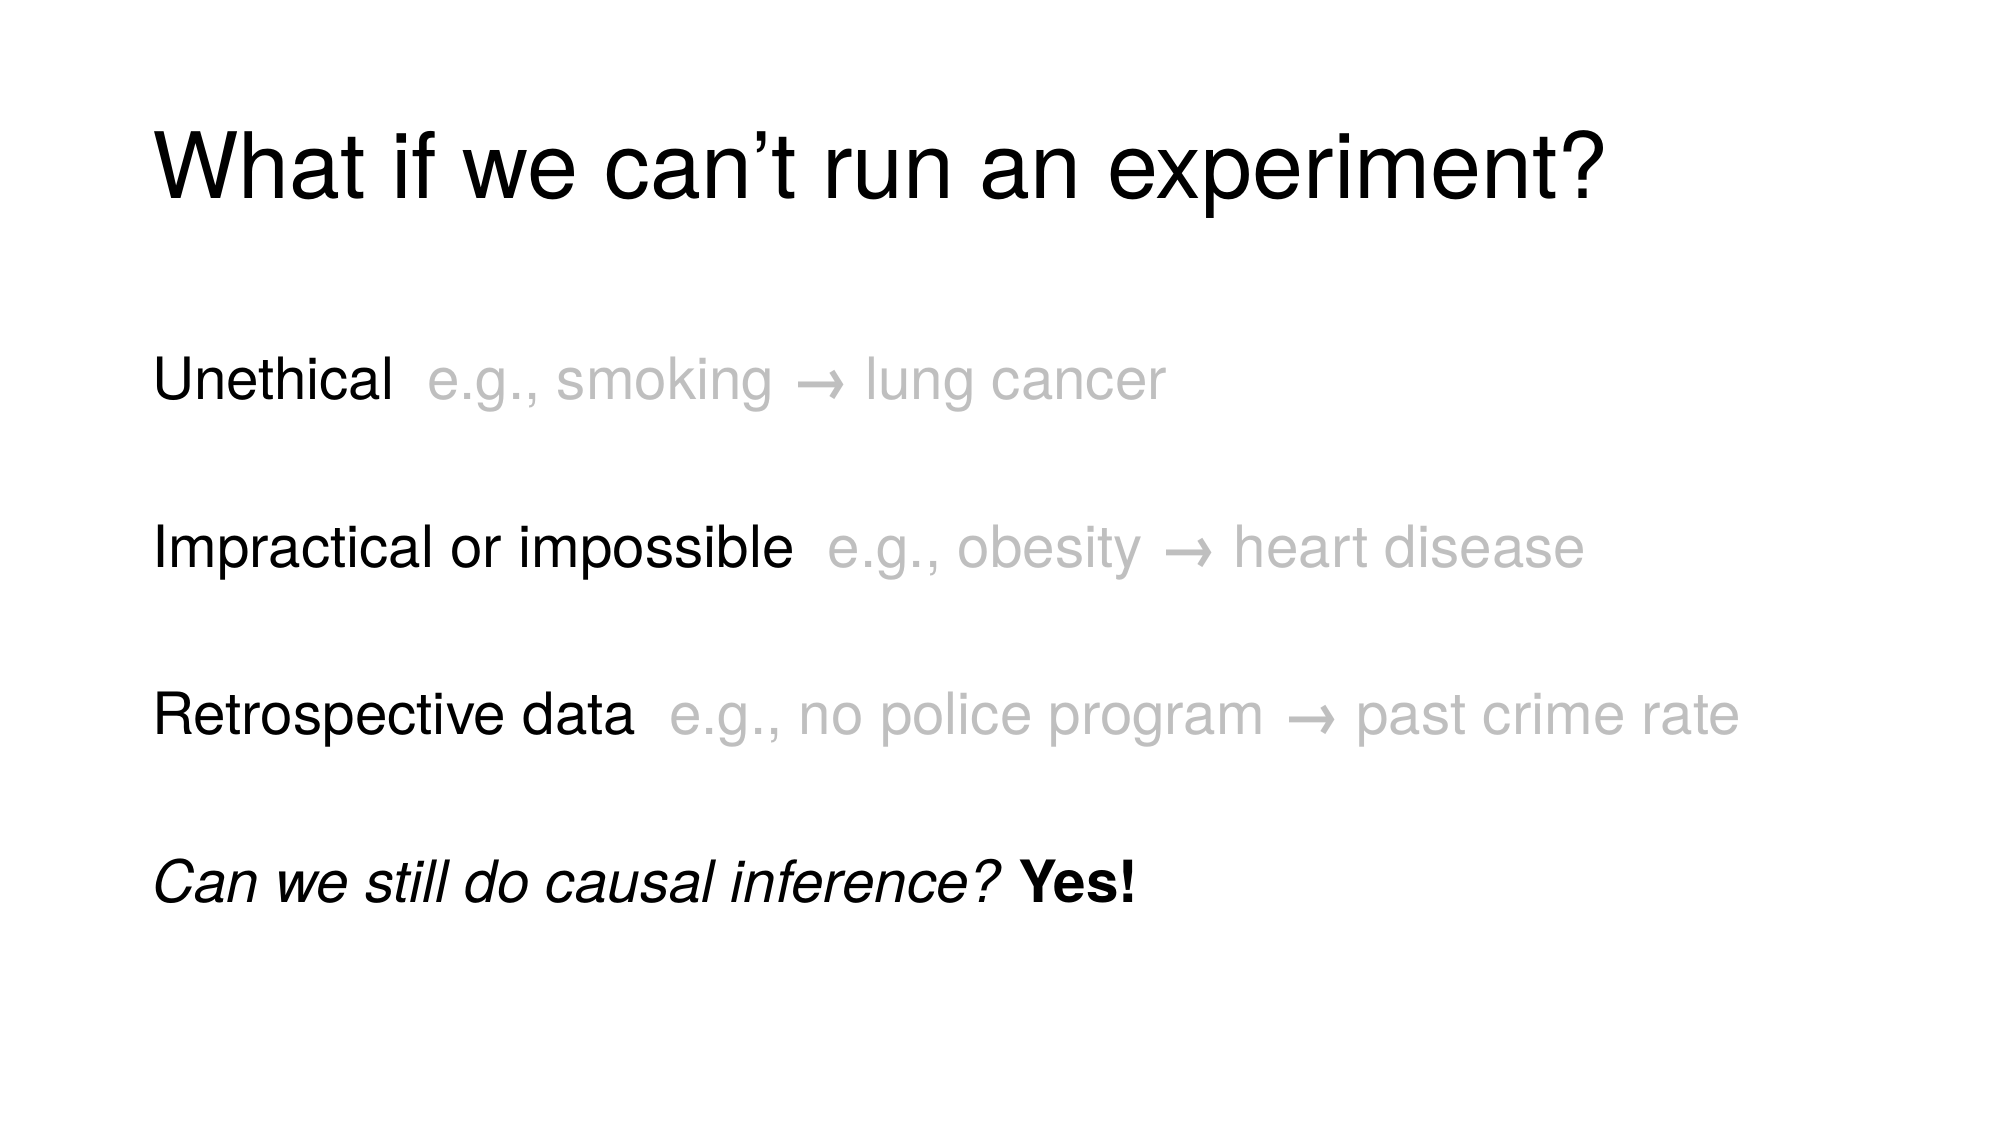

# What if we can’t run an experiment?
Unethical  e.g., smoking → lung cancer

Impractical or impossible  e.g., obesity → heart disease

Retrospective data  e.g., no police program → past crime rate

Can we still do causal inference? Yes!